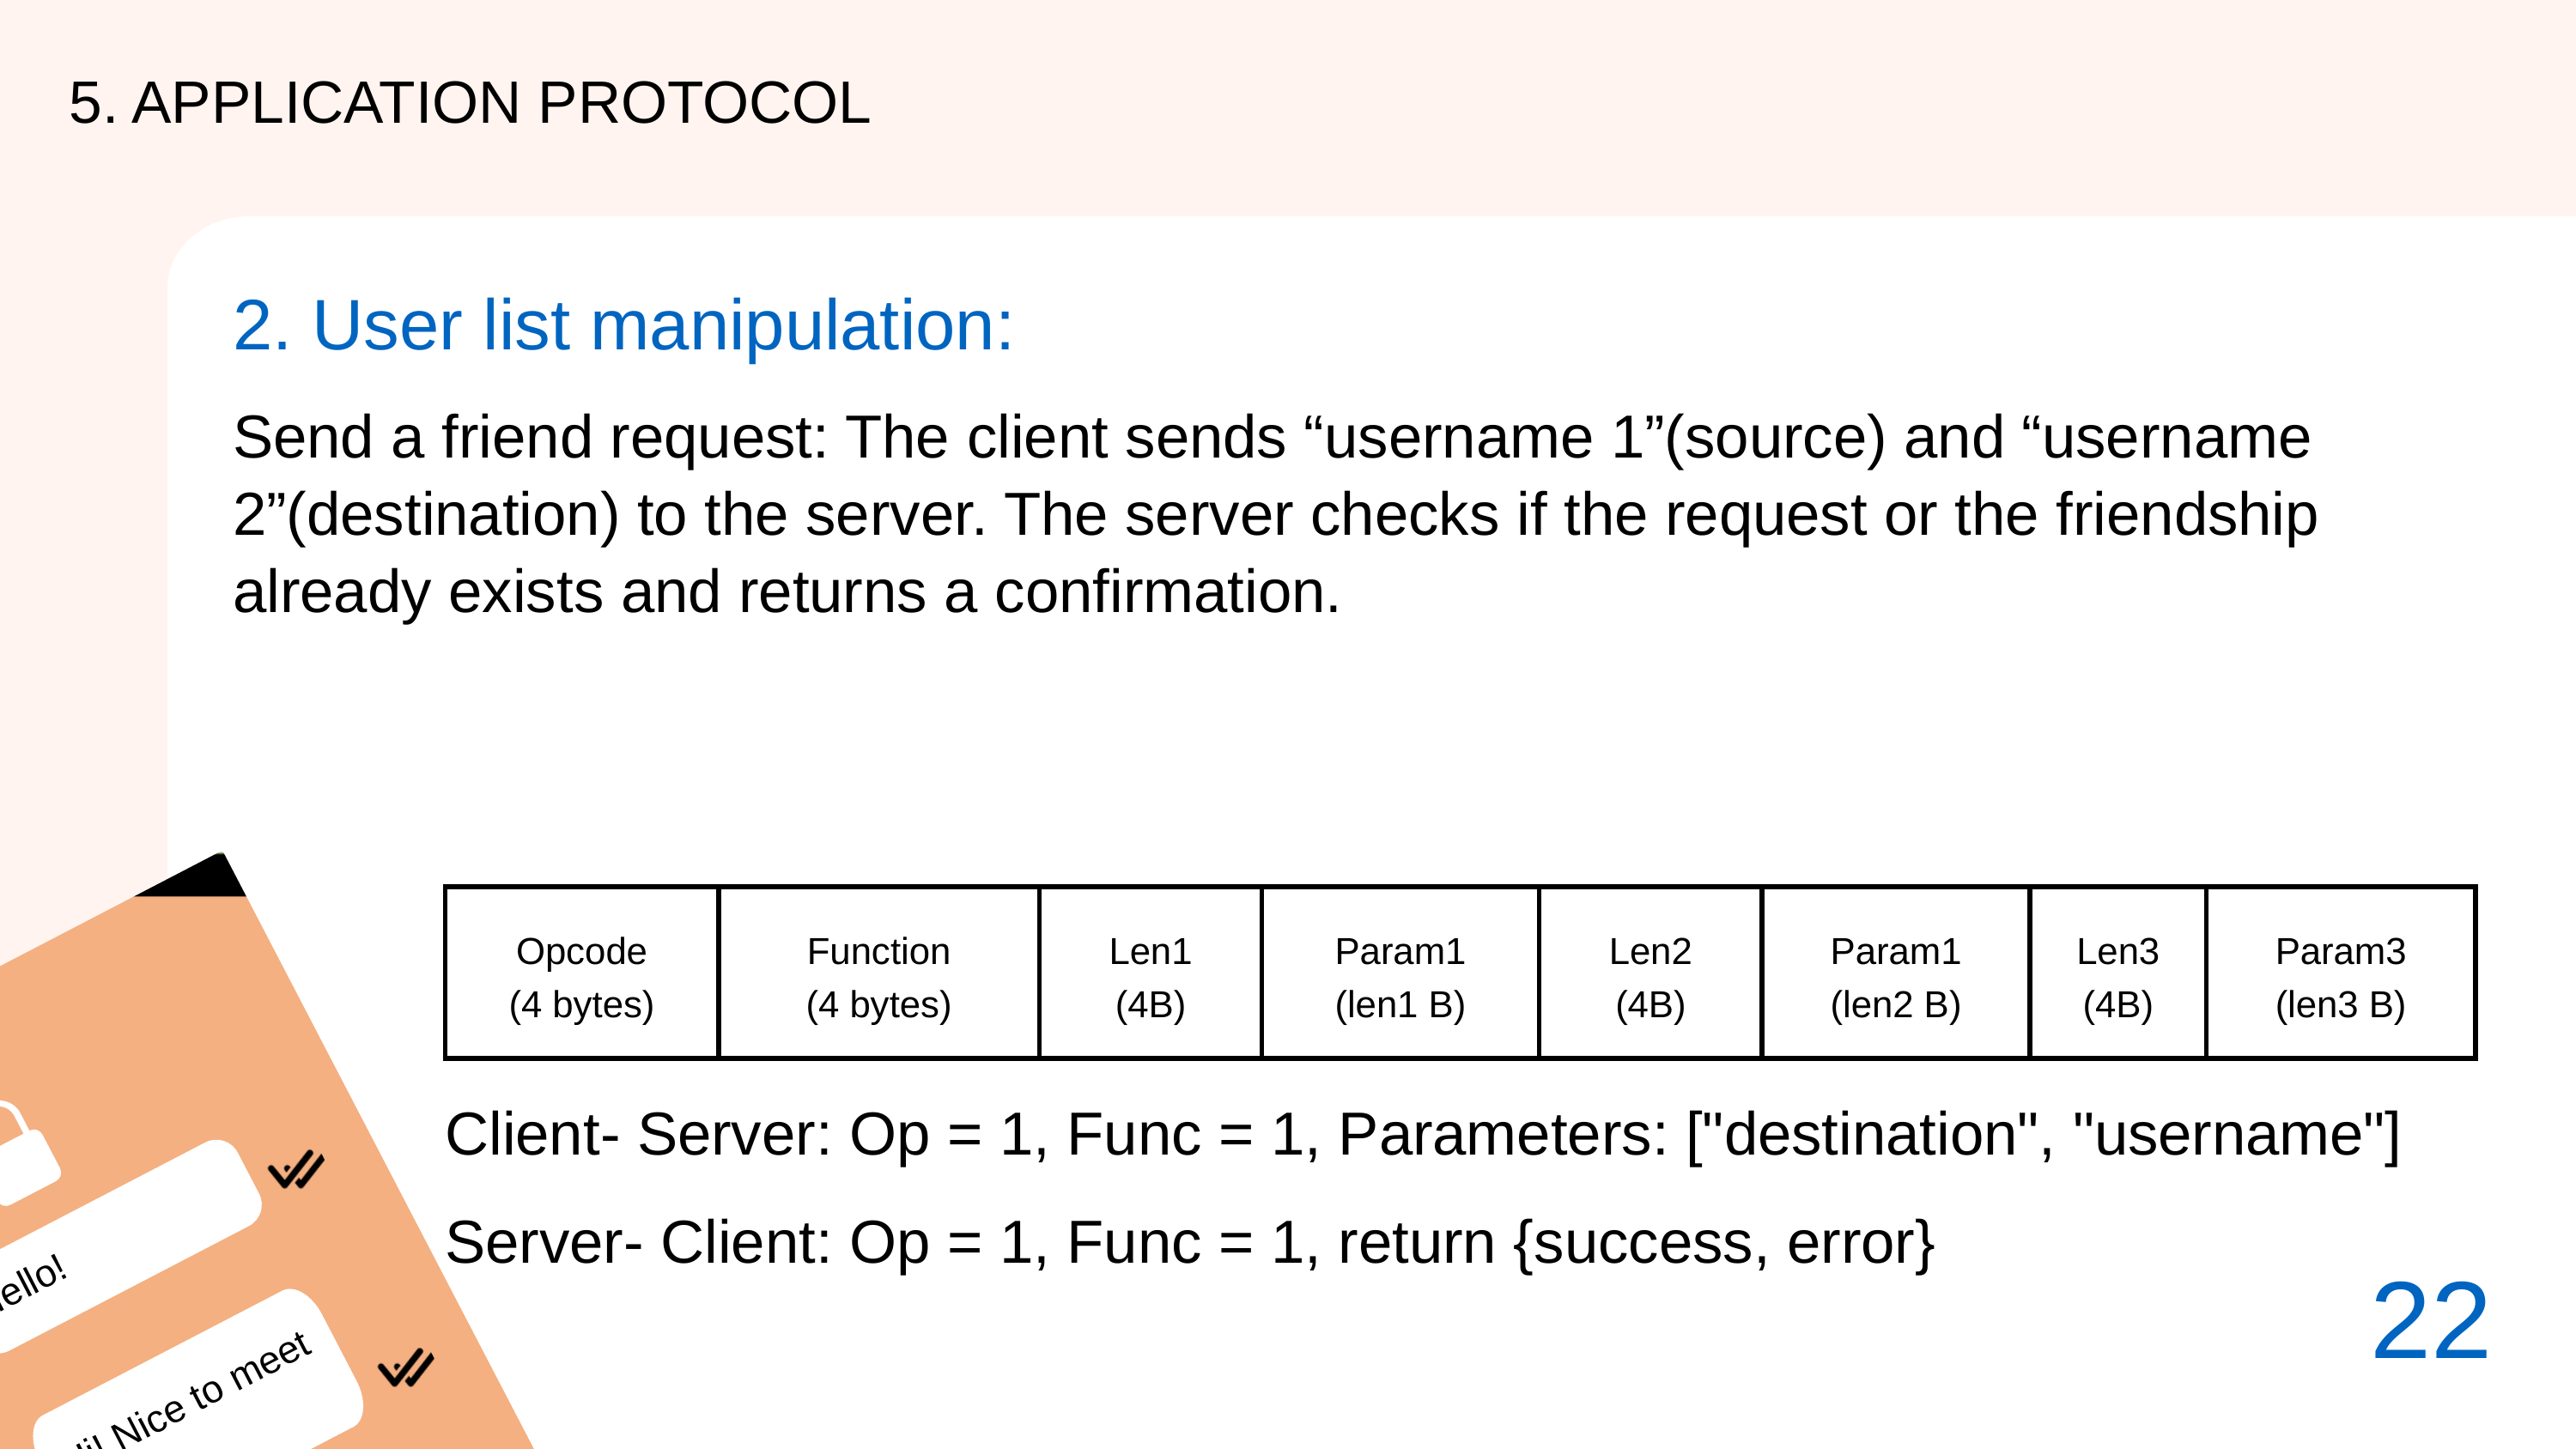

5. APPLICATION PROTOCOL

2. User list manipulation:
Send a friend request: The client sends “username 1”(source) and “username
2”(destination) to the server. The server checks if the request or the friendship
already exists and returns a confirmation.
| Opcode (4 bytes) | Function (4 bytes) |
| --- | --- |
| Len1 (4B) | Param1 (len1 B) | Len2 (4B) | Param1 (len2 B) | Len3 (4B) | Param3 (len3 B) |
| --- | --- | --- | --- | --- | --- |

Client- Server: Op = 1, Func = 1, Parameters: ["destination", "username"]

Server- Client: Op = 1, Func = 1, return {success, error}

22.
Hello!

Hi! Nice to meet you.